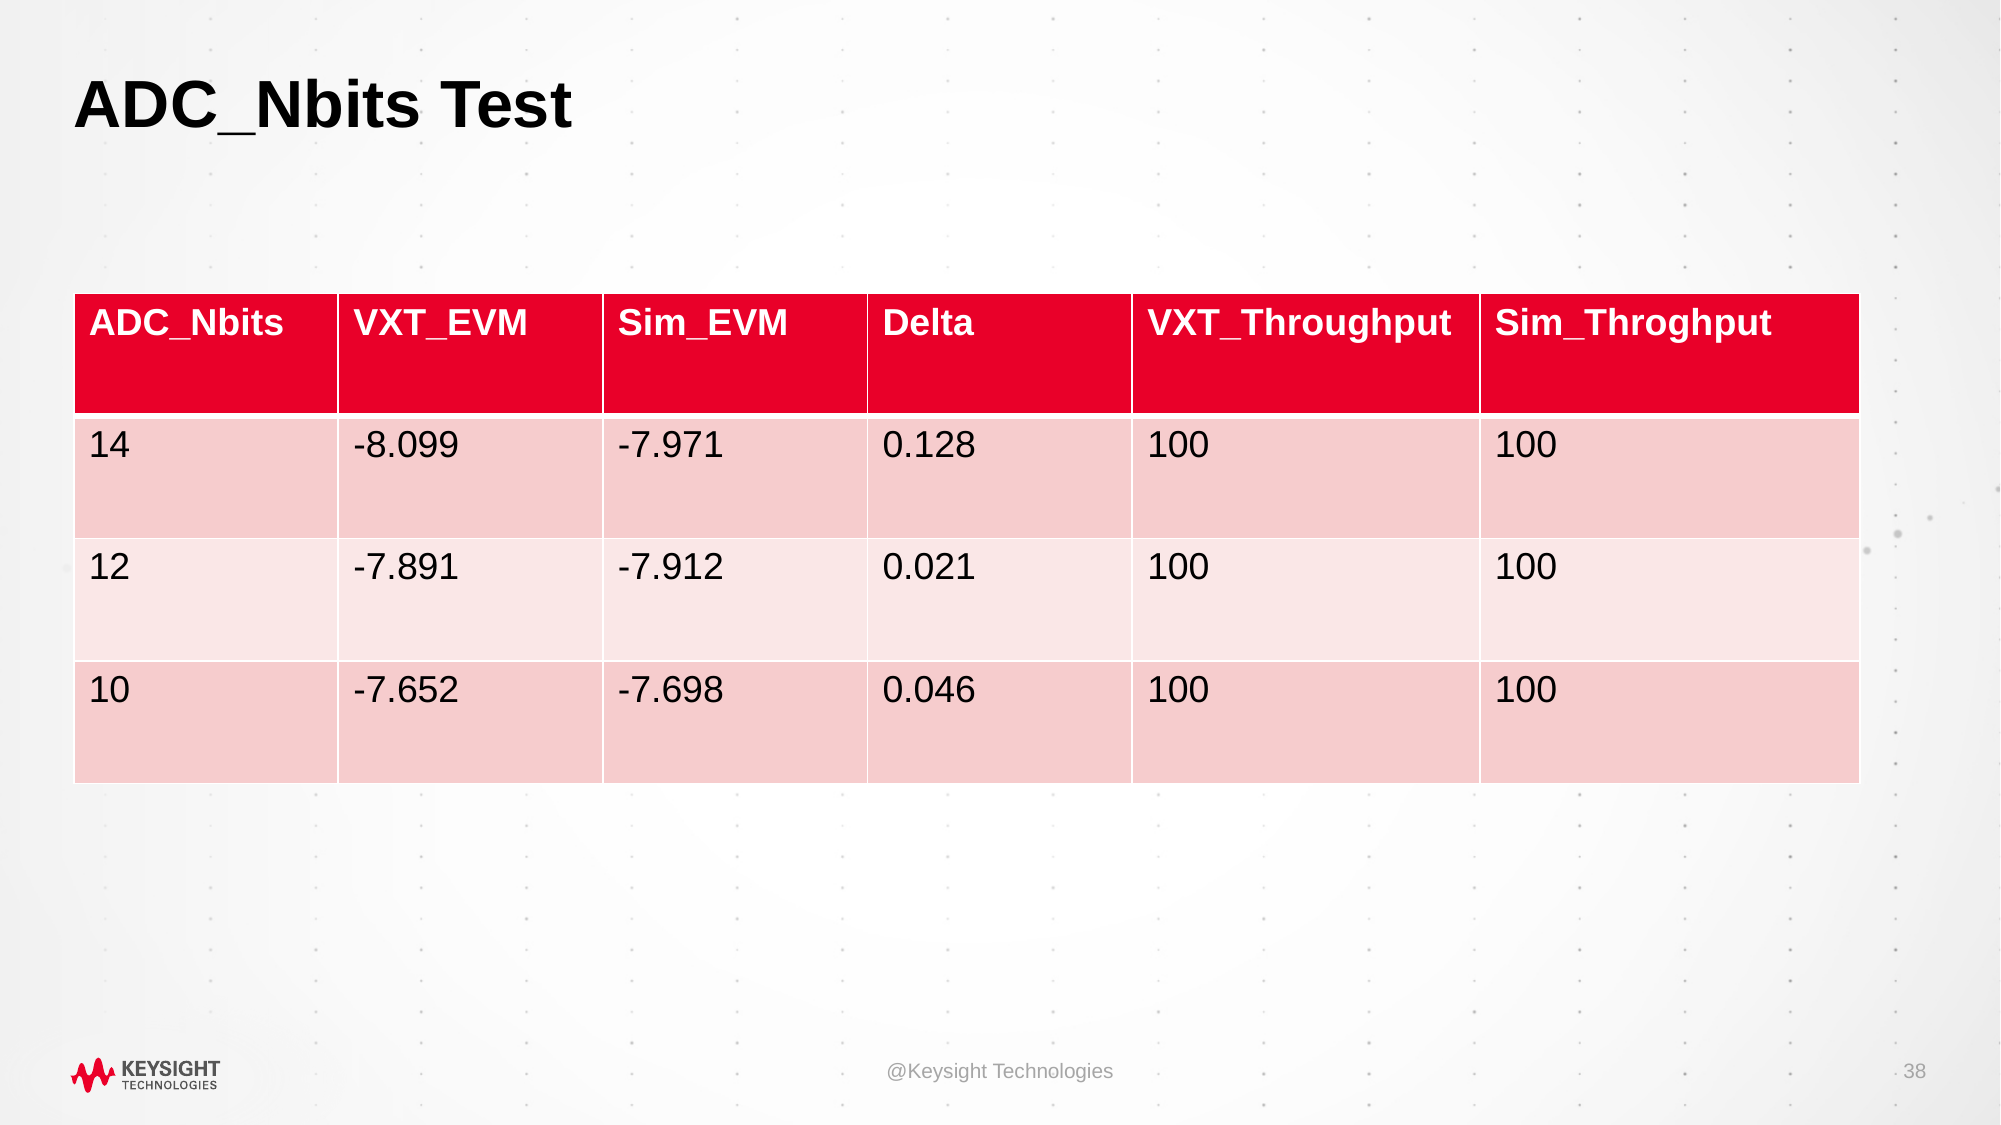

# ADC_Nbits Test

| ADC\_Nbits | VXT\_EVM | Sim\_EVM | Delta | VXT\_Throughput | Sim\_Throghput |
| --- | --- | --- | --- | --- | --- |
| 14 | -8.099 | -7.971 | 0.128 | 100 | 100 |
| 12 | -7.891 | -7.912 | 0.021 | 100 | 100 |
| 10 | -7.652 | -7.698 | 0.046 | 100 | 100 |
@Keysight Technologies